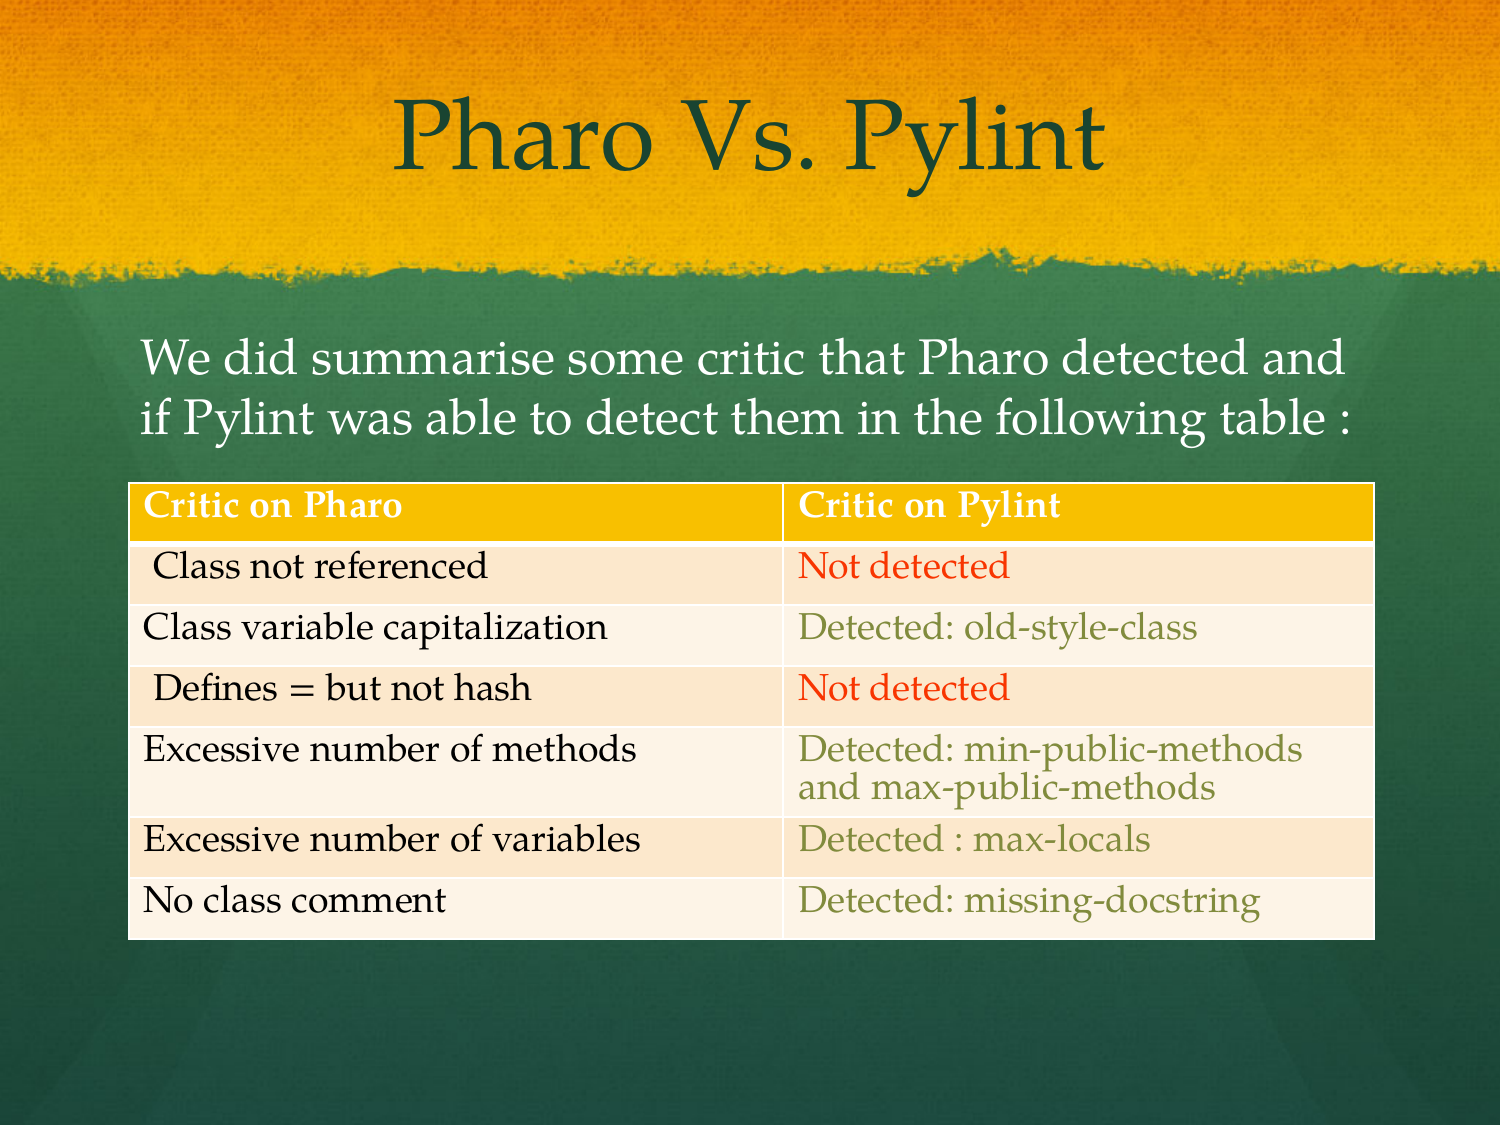

# Pharo Vs. Pylint
We did summarise some critic that Pharo detected and if Pylint was able to detect them in the following table :
| Critic on Pharo | Critic on Pylint |
| --- | --- |
| Class not referenced | Not detected |
| Class variable capitalization | Detected: old-style-class |
| Defines = but not hash | Not detected |
| Excessive number of methods | Detected: min-public-methods and max-public-methods |
| Excessive number of variables | Detected : max-locals |
| No class comment | Detected: missing-docstring |